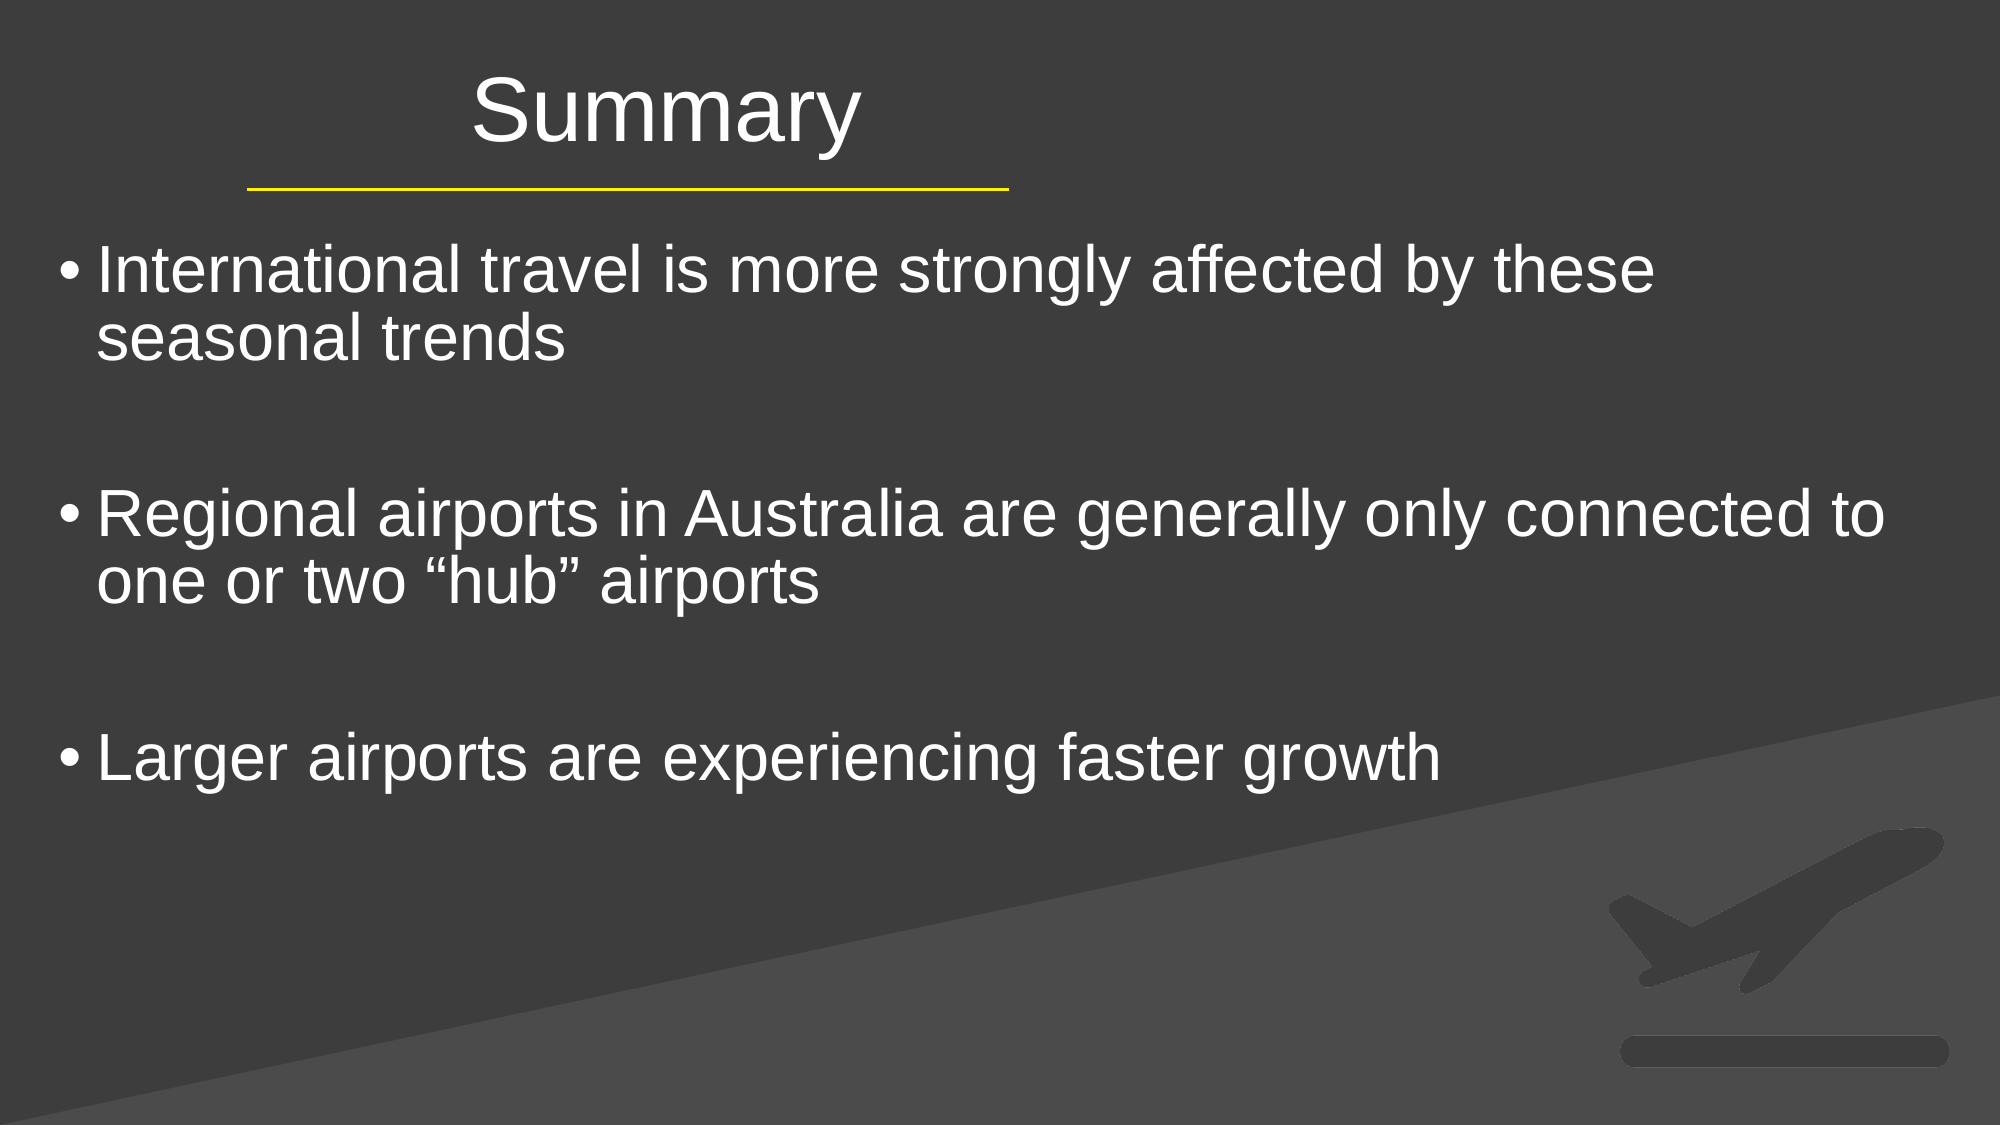

Summary
International travel is more strongly affected by these seasonal trends

Regional airports in Australia are generally only connected to one or two “hub” airports

Larger airports are experiencing faster growth